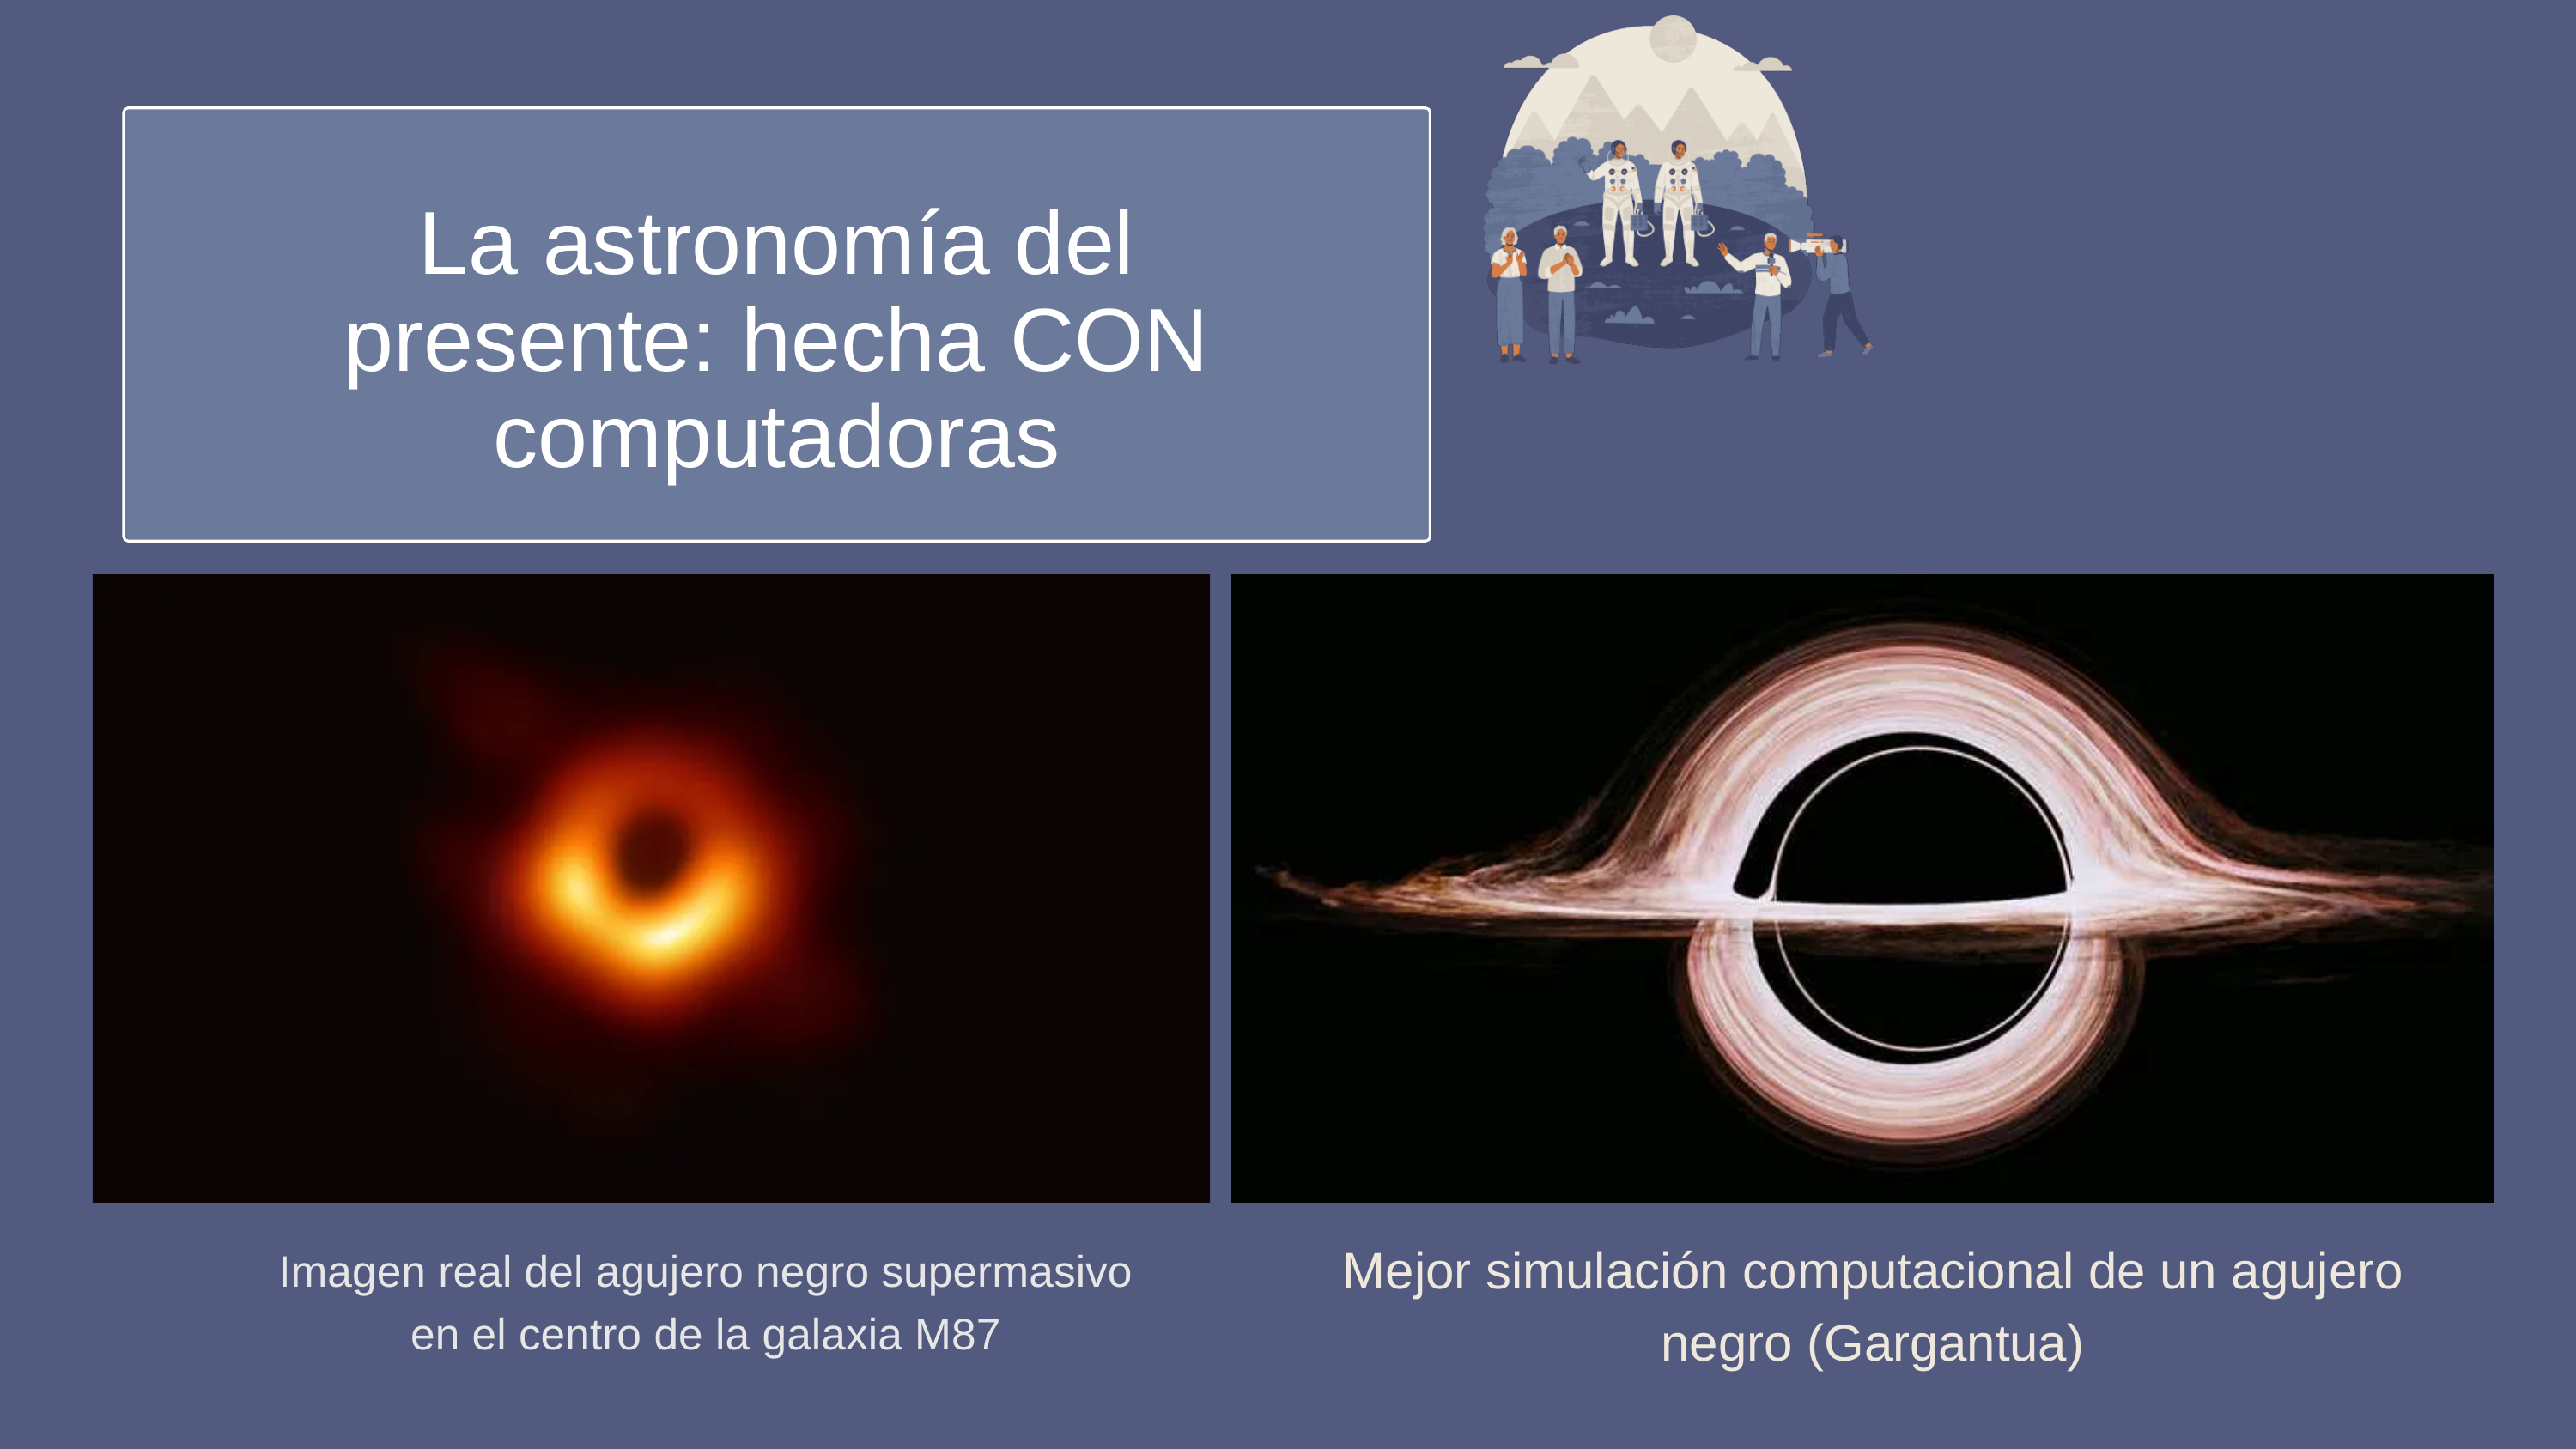

La astronomía del presente: hecha CON computadoras

Mejor simulación computacional de un agujero negro (Gargantua)
Imagen real del agujero negro supermasivo en el centro de la galaxia M87